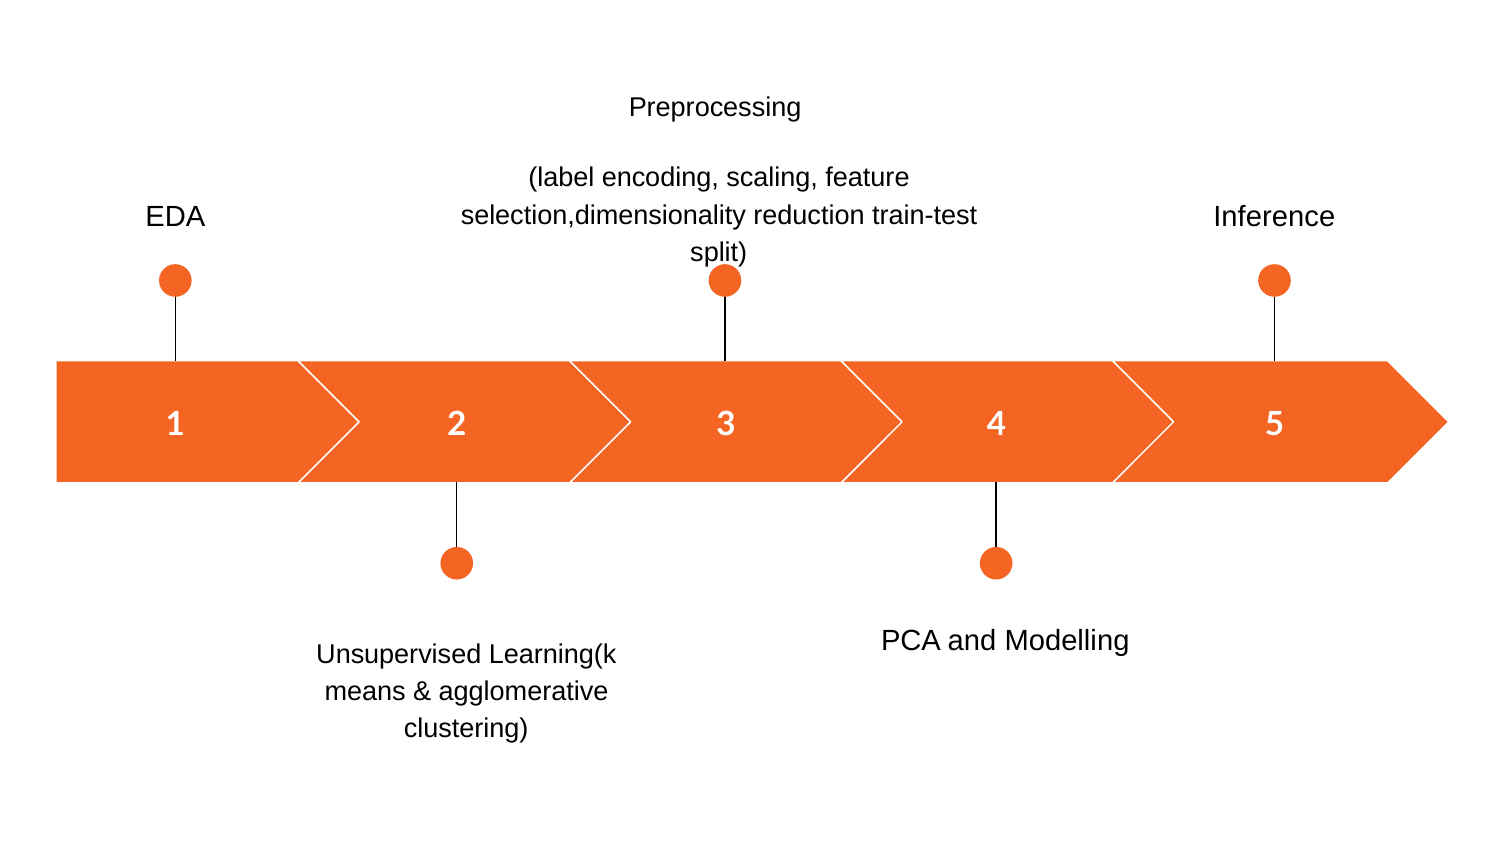

Preprocessing
(label encoding, scaling, feature selection,dimensionality reduction train-test split)
EDA
Inference

1
2
3
4
5

PCA and Modelling
Unsupervised Learning(k means & agglomerative clustering)